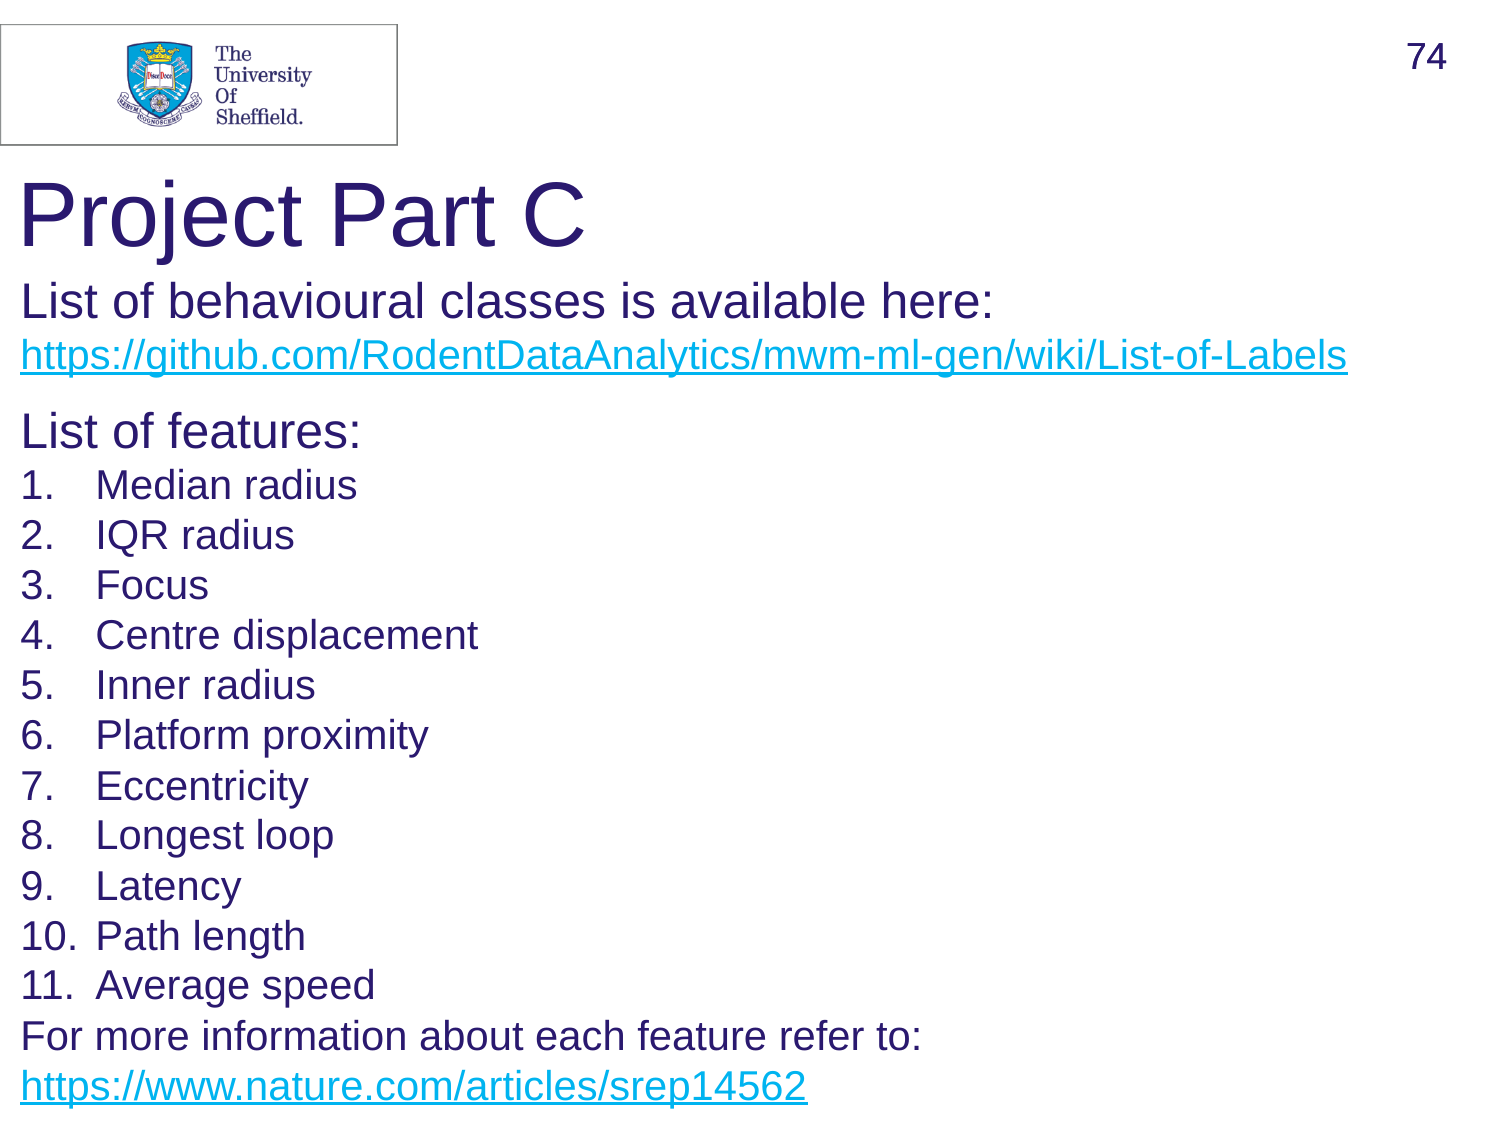

74
74
Project Part C
List of behavioural classes is available here:
https://github.com/RodentDataAnalytics/mwm-ml-gen/wiki/List-of-Labels

List of features:
Median radius
IQR radius
Focus
Centre displacement
Inner radius
Platform proximity
Eccentricity
Longest loop
Latency
Path length
Average speed
For more information about each feature refer to: https://www.nature.com/articles/srep14562